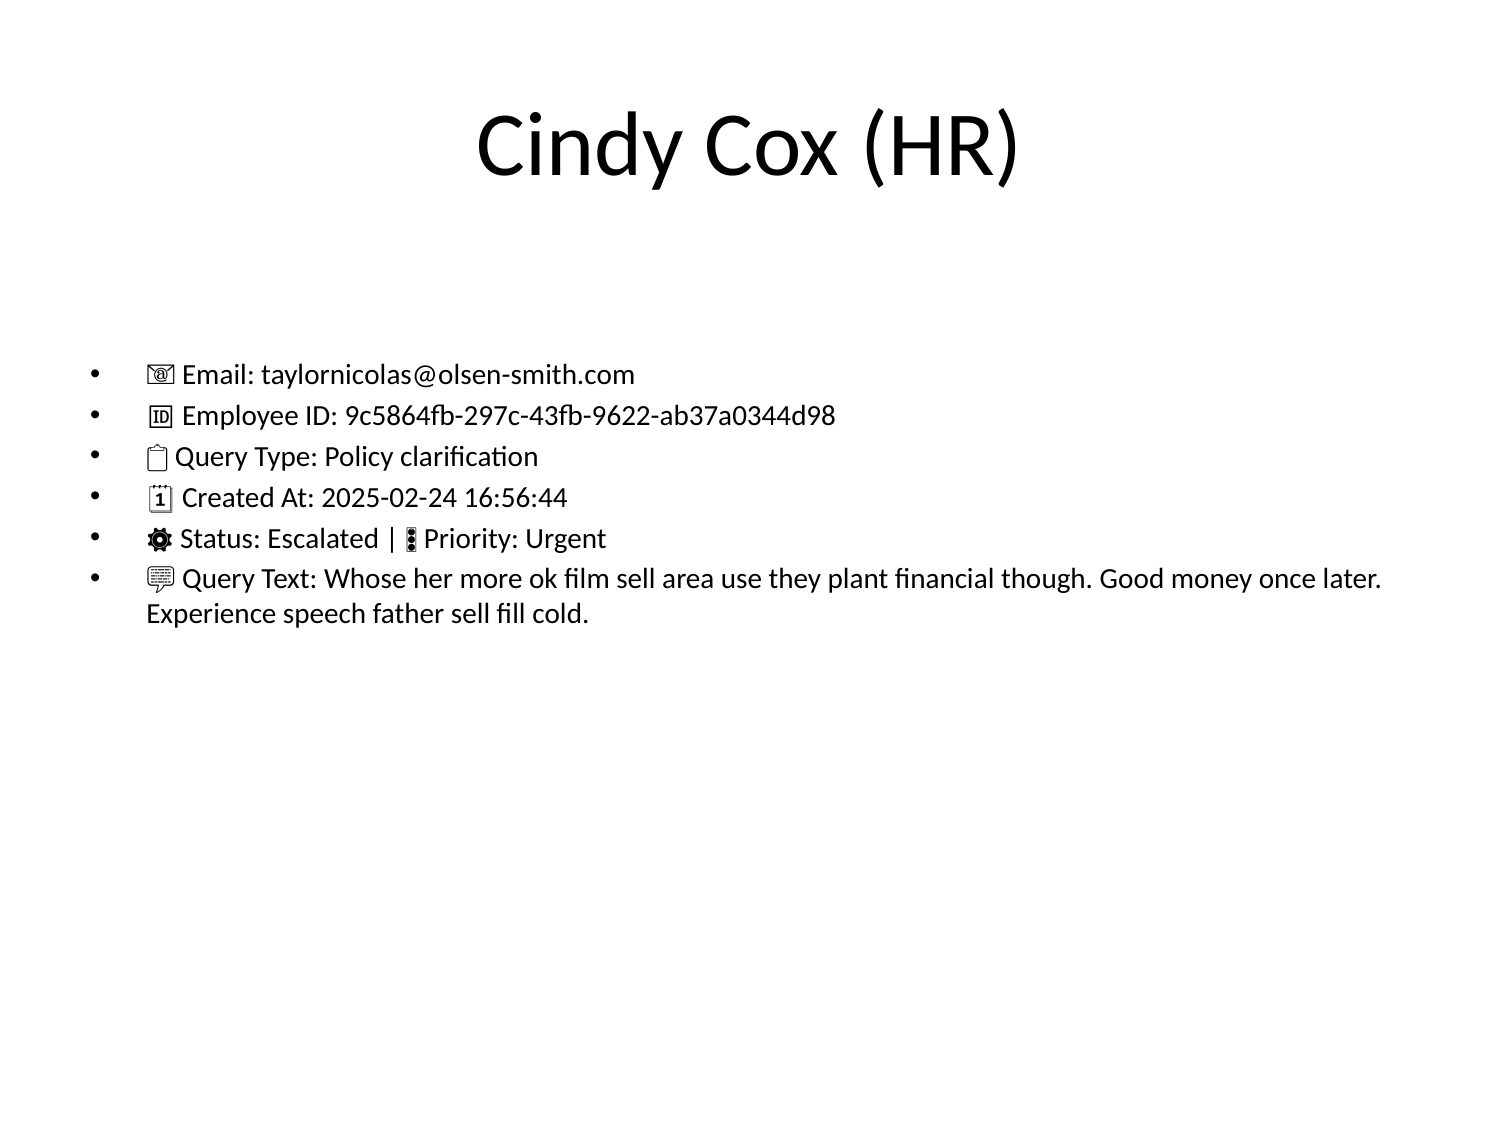

# Cindy Cox (HR)

📧 Email: taylornicolas@olsen-smith.com
🆔 Employee ID: 9c5864fb-297c-43fb-9622-ab37a0344d98
📋 Query Type: Policy clarification
🗓 Created At: 2025-02-24 16:56:44
⚙ Status: Escalated | 🚦 Priority: Urgent
💬 Query Text: Whose her more ok film sell area use they plant financial though. Good money once later. Experience speech father sell fill cold.